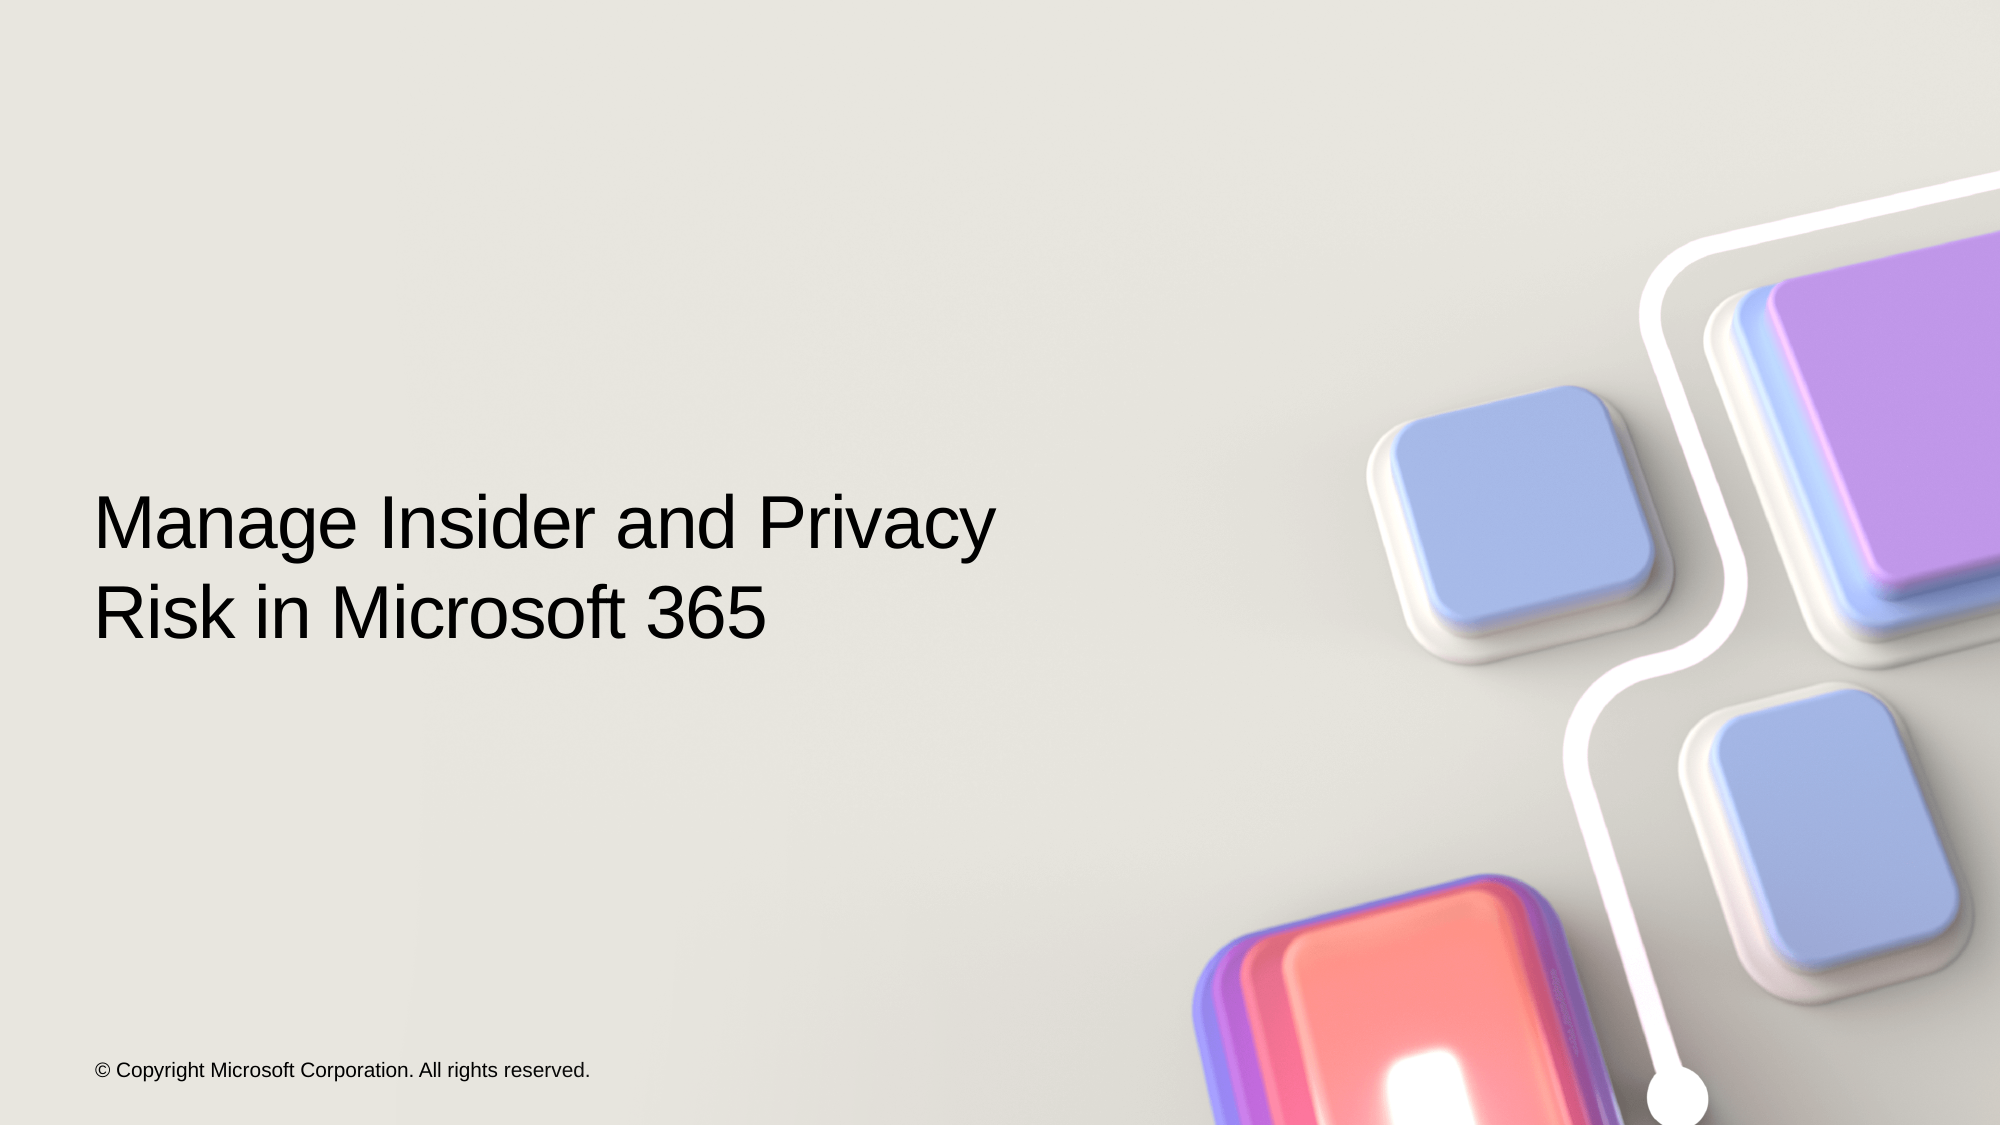

# Manage Insider and Privacy Risk in Microsoft 365